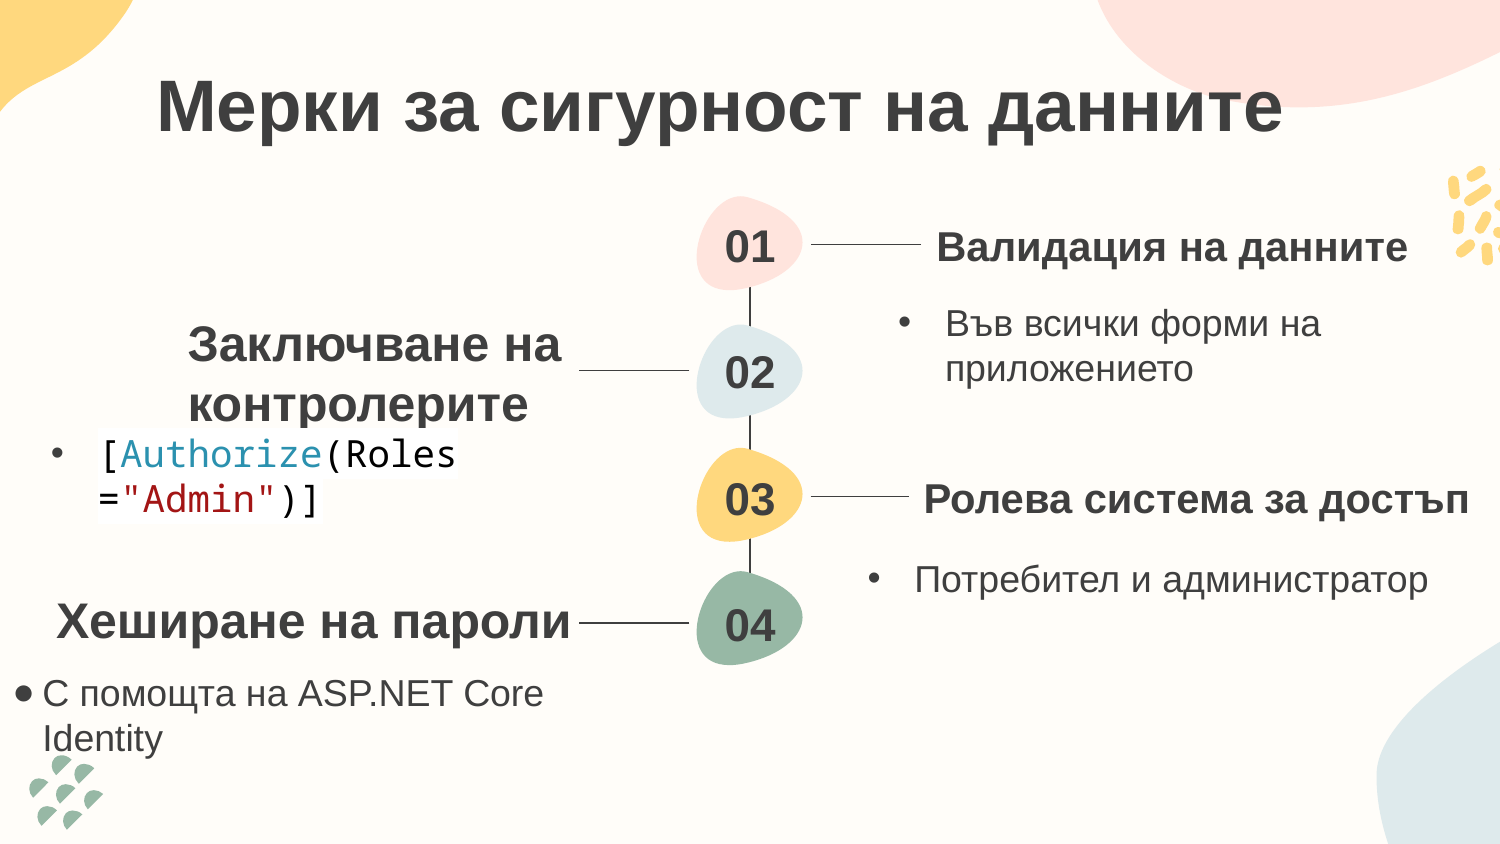

# Мерки за сигурност на данните

Валидация на данните
01
Във всички форми на приложението

Заключване на контролерите
02
[Authorize(Roles ="Admin")]

Ролева система за достъп
03
Потребител и администратор

Хеширане на пароли
04
С помощта на ASP.NET Core Identity